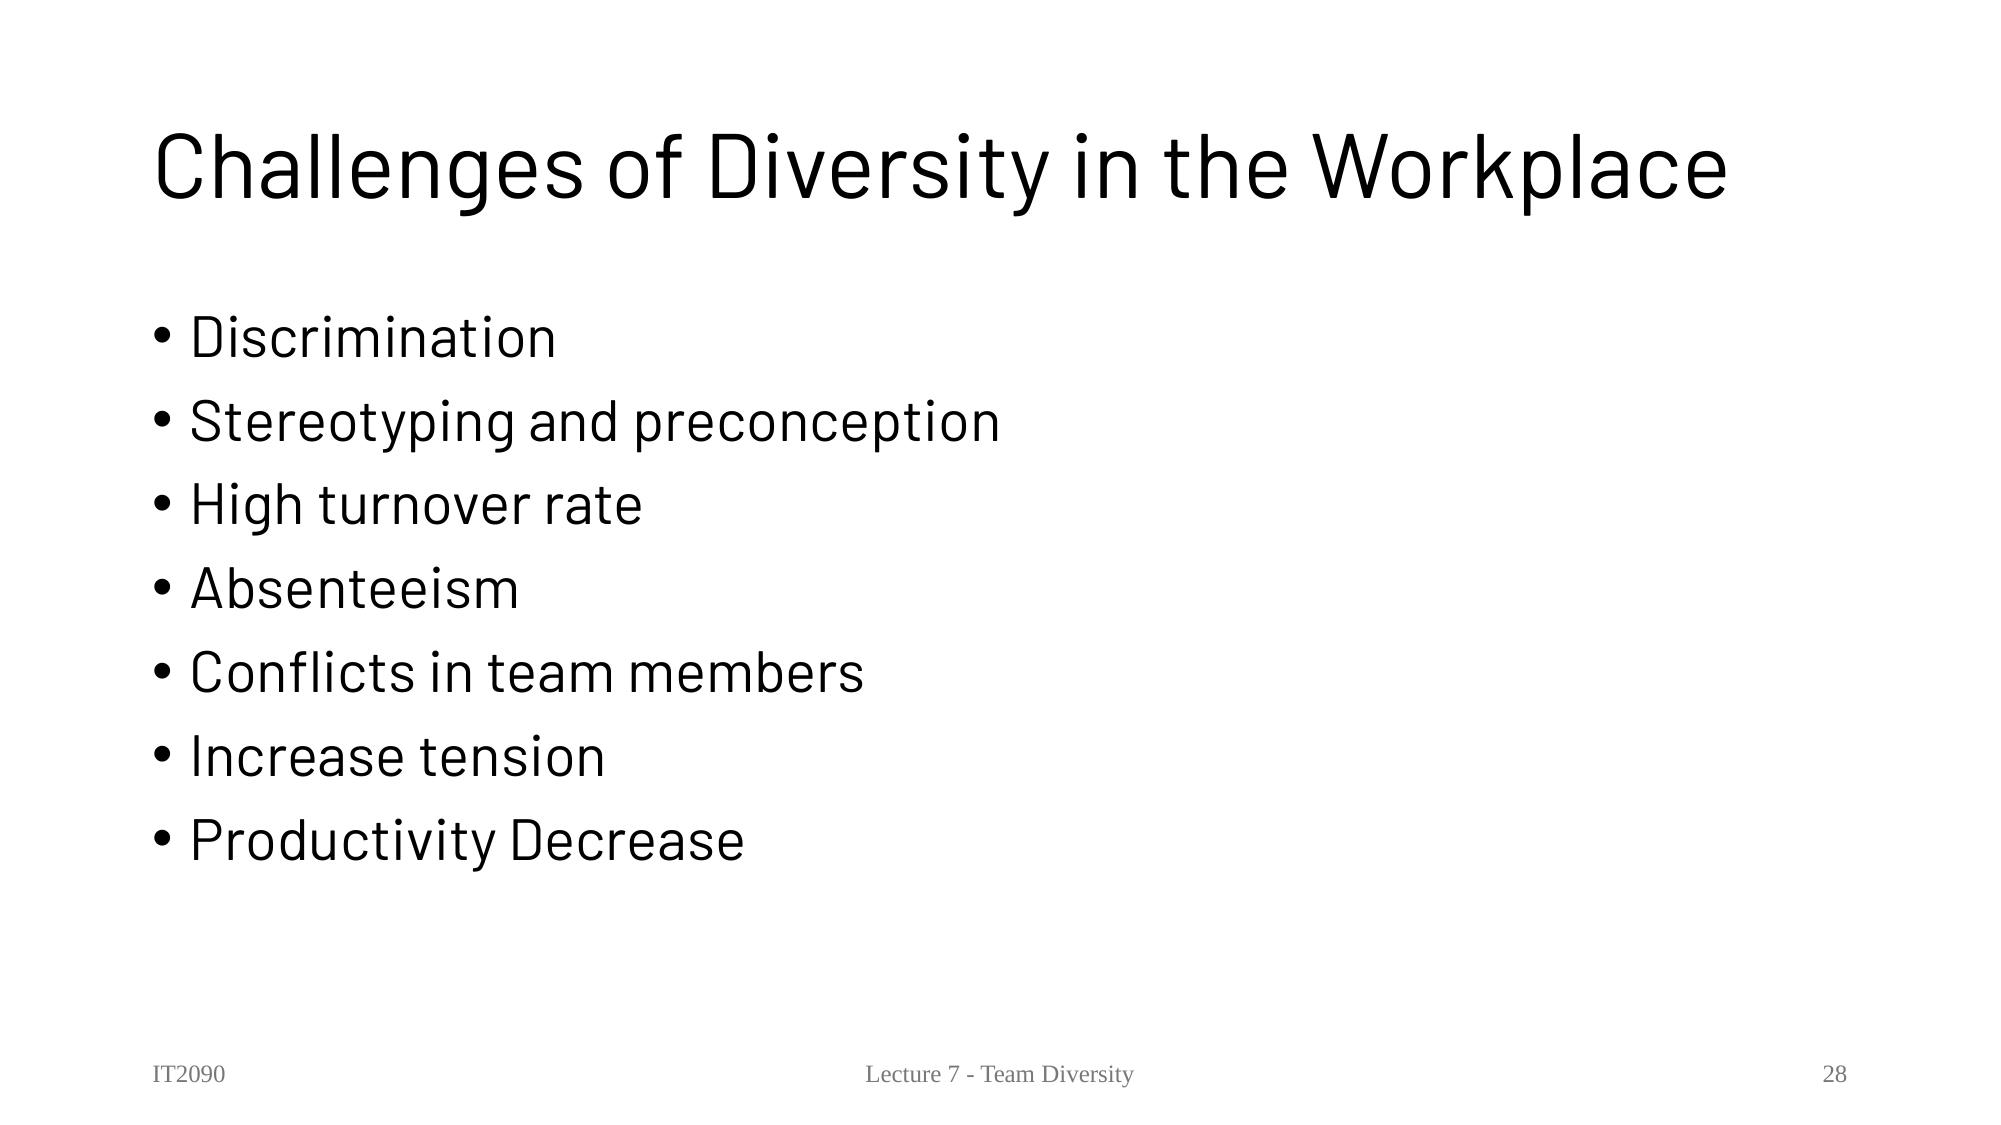

# Challenges of Diversity in the Workplace
Discrimination
Stereotyping and preconception
High turnover rate
Absenteeism
Conflicts in team members
Increase tension
Productivity Decrease
IT2090
Lecture 7 - Team Diversity
28